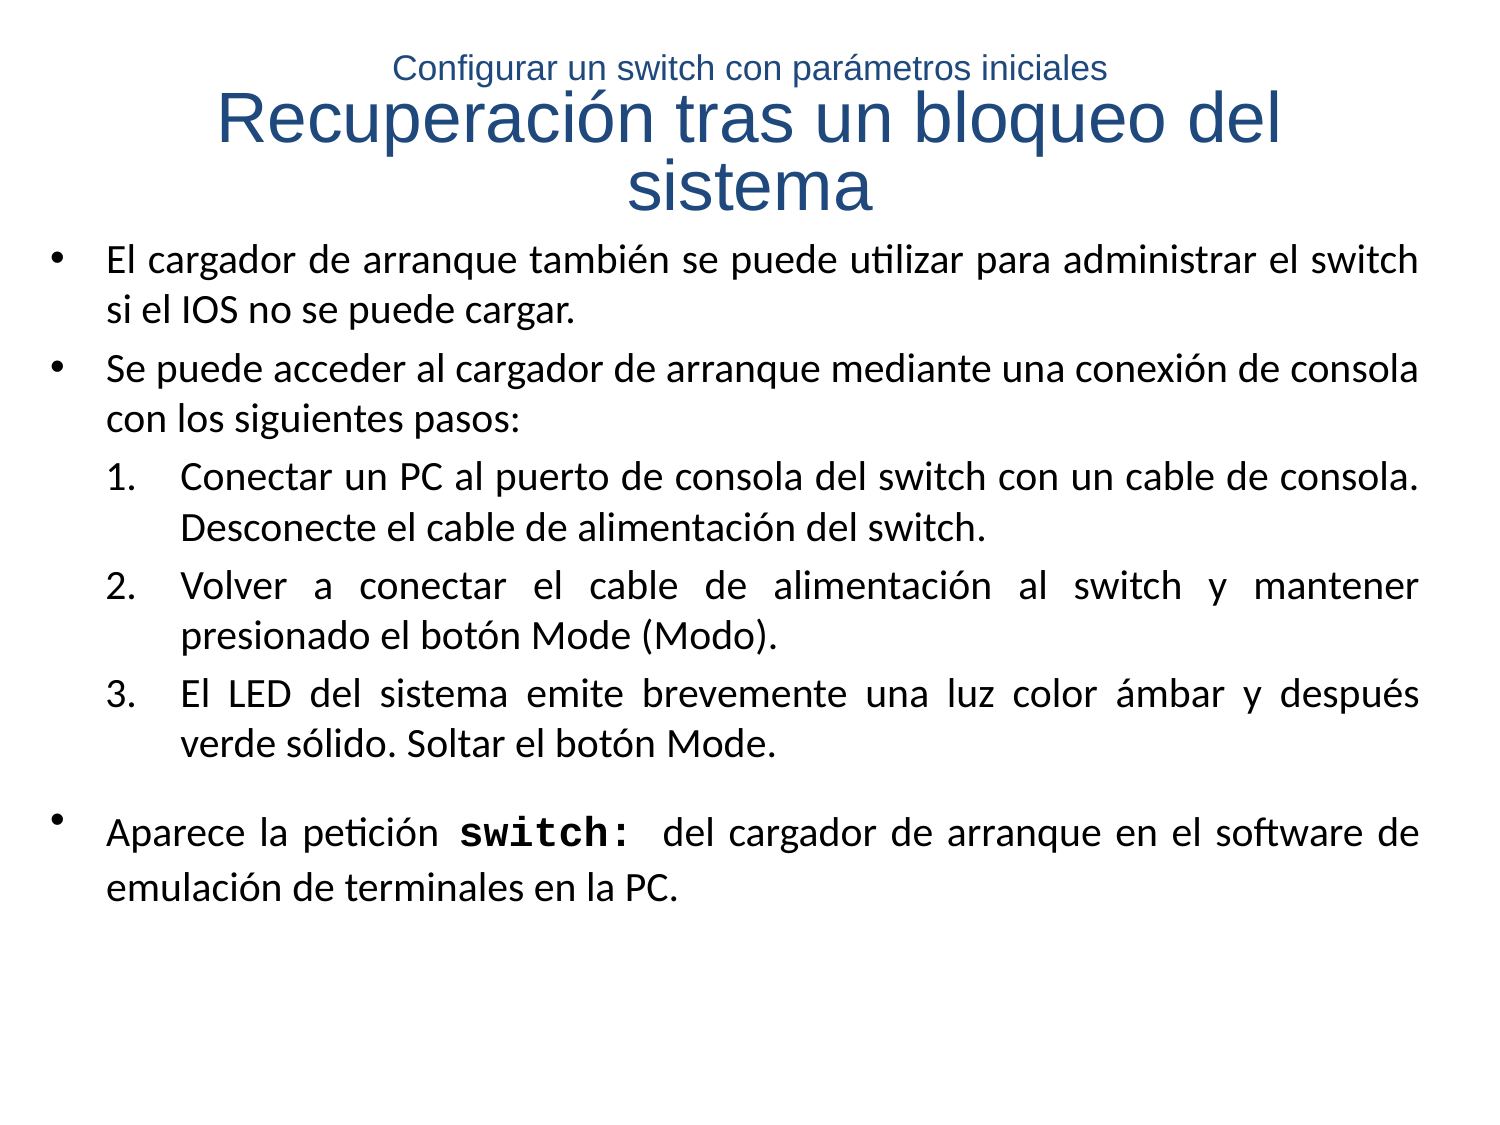

# Configurar un switch con parámetros iniciales Recuperación tras un bloqueo del sistema
El cargador de arranque también se puede utilizar para administrar el switch si el IOS no se puede cargar.
Se puede acceder al cargador de arranque mediante una conexión de consola con los siguientes pasos:
Conectar un PC al puerto de consola del switch con un cable de consola. Desconecte el cable de alimentación del switch.
Volver a conectar el cable de alimentación al switch y mantener presionado el botón Mode (Modo).
El LED del sistema emite brevemente una luz color ámbar y después verde sólido. Soltar el botón Mode.
Aparece la petición switch: del cargador de arranque en el software de emulación de terminales en la PC.